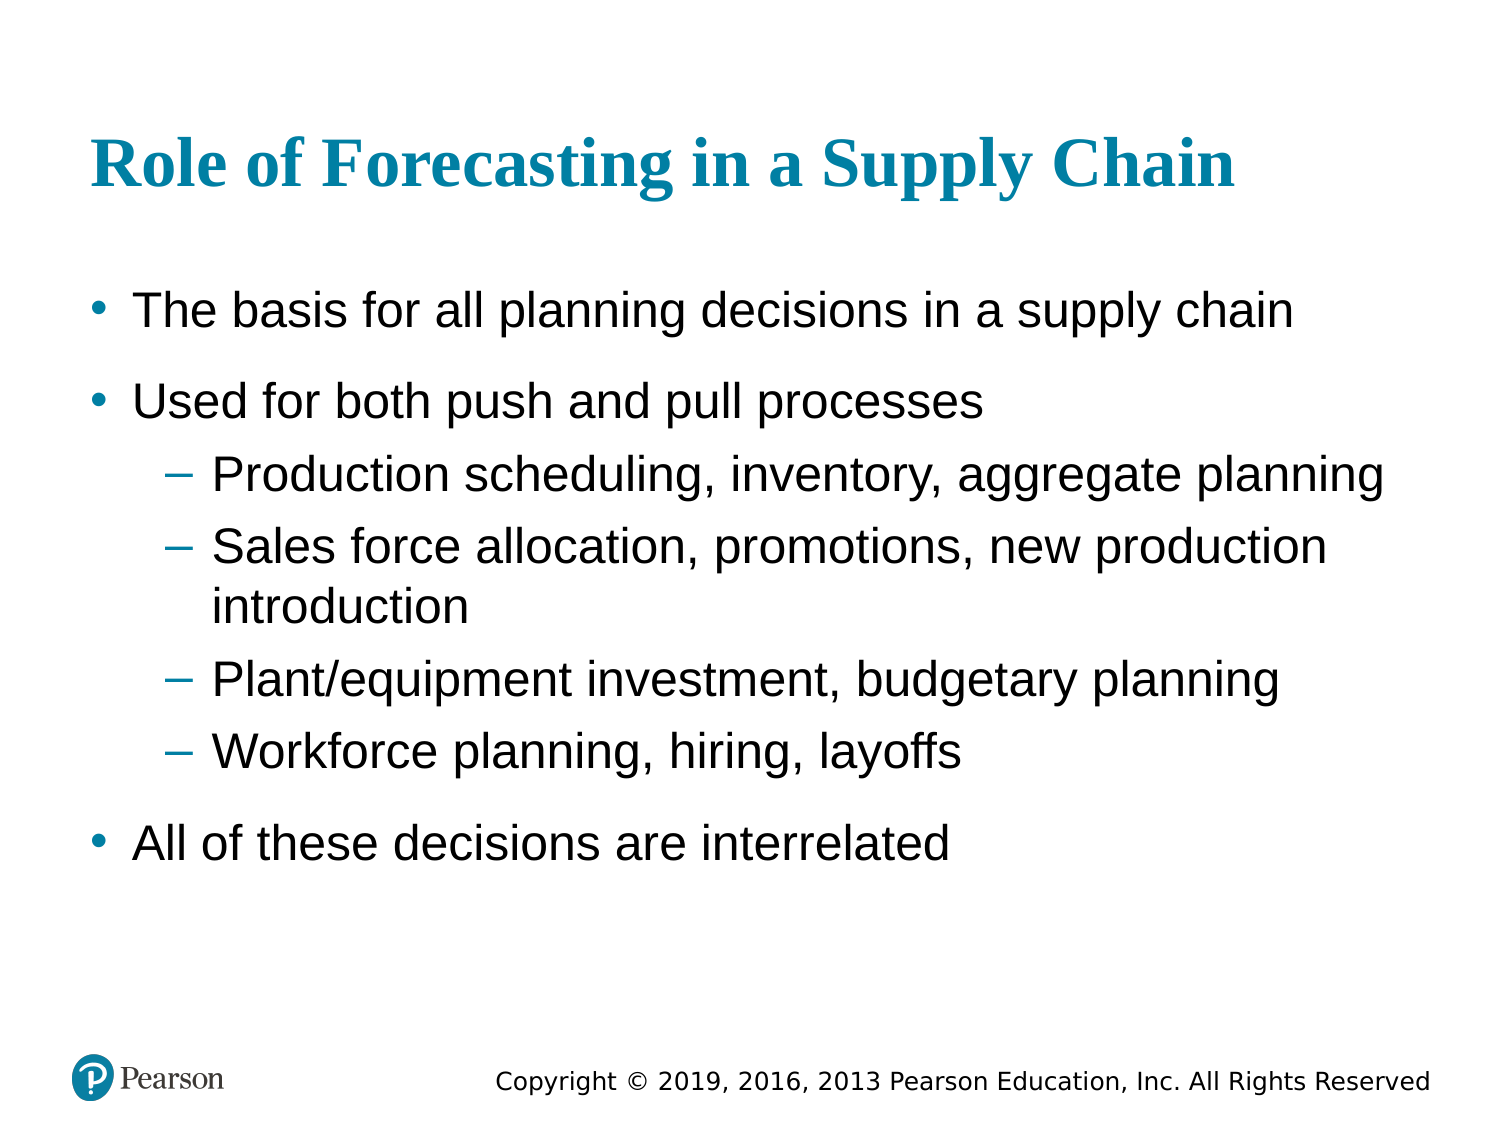

# Role of Forecasting in a Supply Chain
The basis for all planning decisions in a supply chain
Used for both push and pull processes
Production scheduling, inventory, aggregate planning
Sales force allocation, promotions, new production introduction
Plant/equipment investment, budgetary planning
Workforce planning, hiring, layoffs
All of these decisions are interrelated